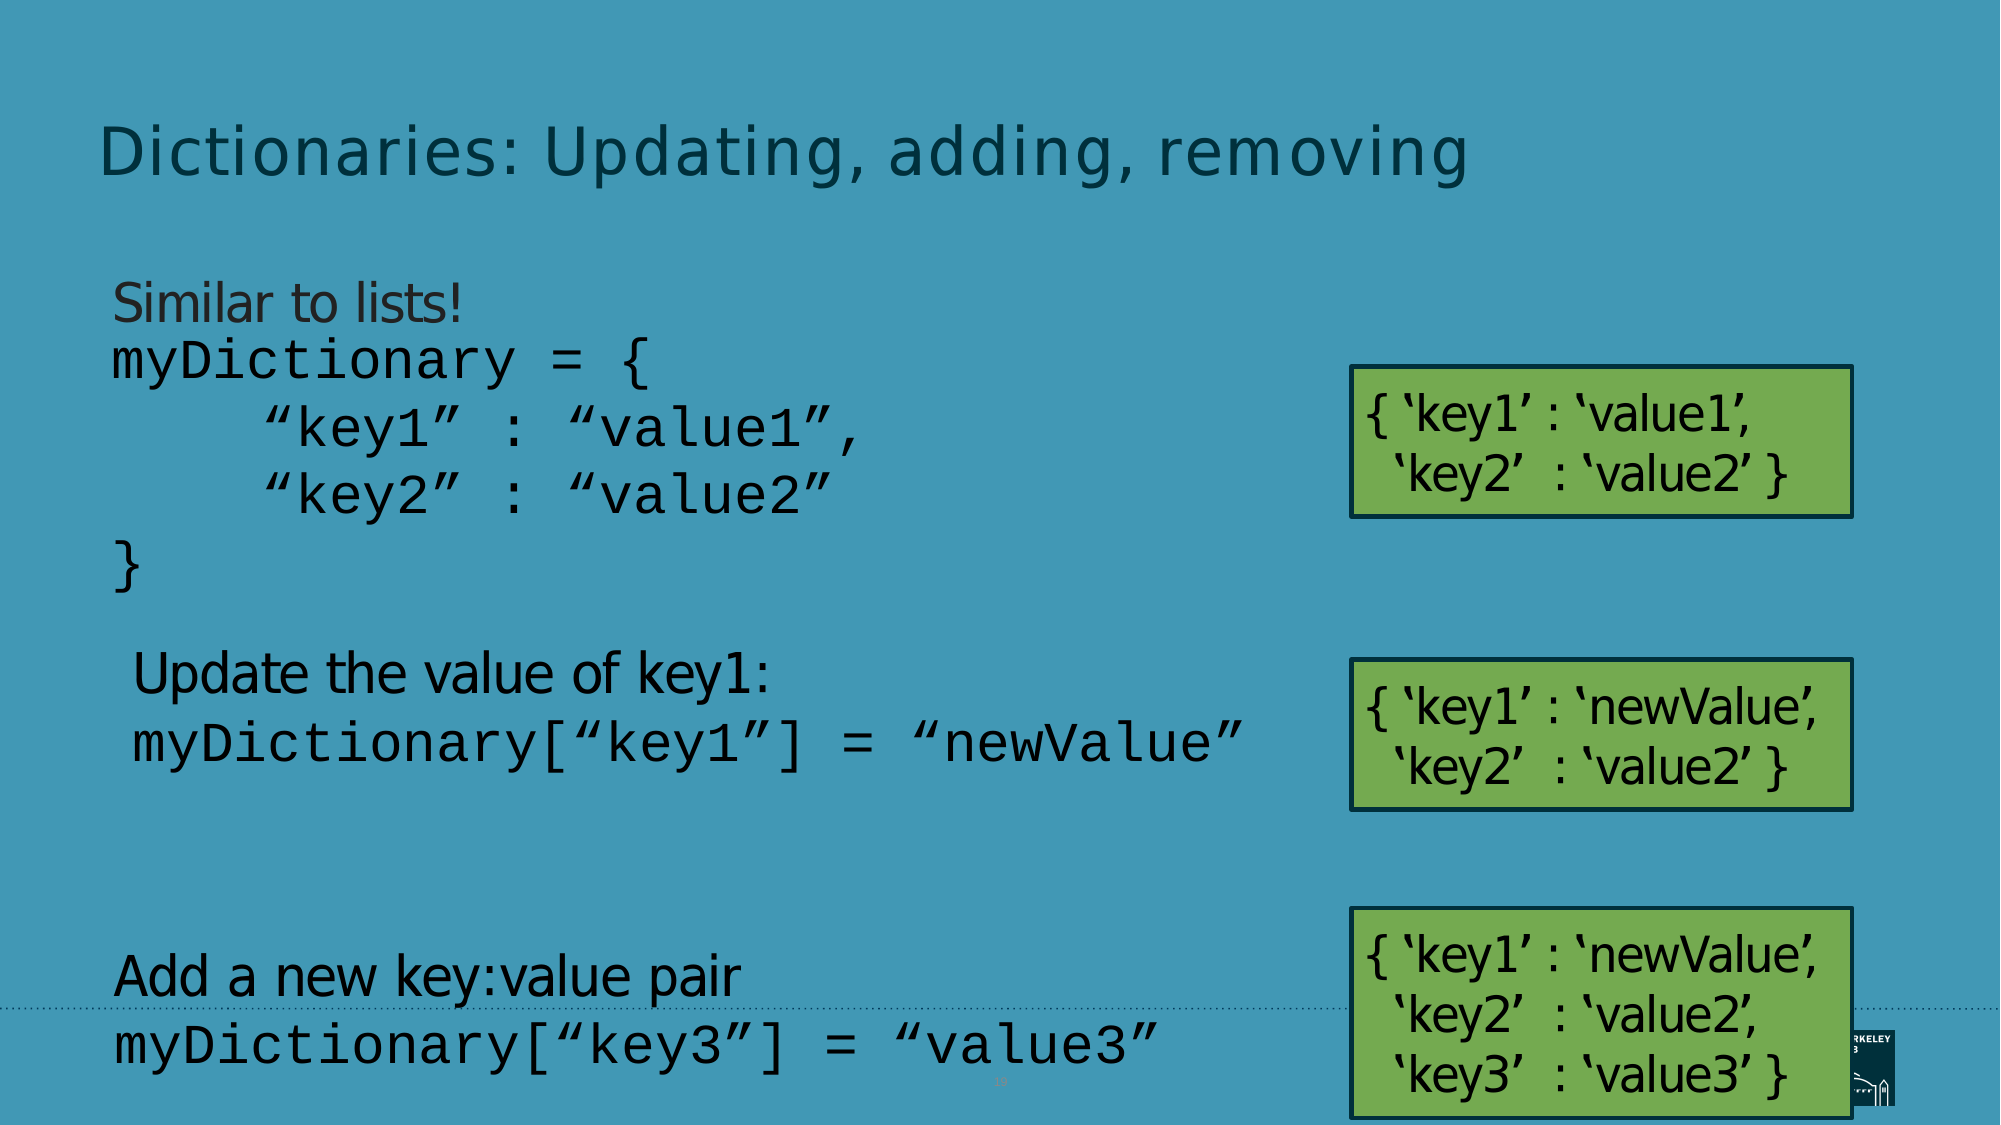

# Dictionaries: Updating, adding, removing
Similar to lists!
myDictionary = {
	“key1” : “value1”,
	“key2” : “value2”
}

{ ‘key1’ : ‘value1’,
  ‘key2’  : ‘value2’ }
Update the value of key1:
myDictionary[“key1”] = “newValue”
{ ‘key1’ : ‘newValue’,
  ‘key2’  : ‘value2’ }

Add a new key:value pair
myDictionary[“key3”] = “value3”
{ ‘key1’ : ‘newValue’,
  ‘key2’  : ‘value2’,
  ‘key3’  : ‘value3’ }
19